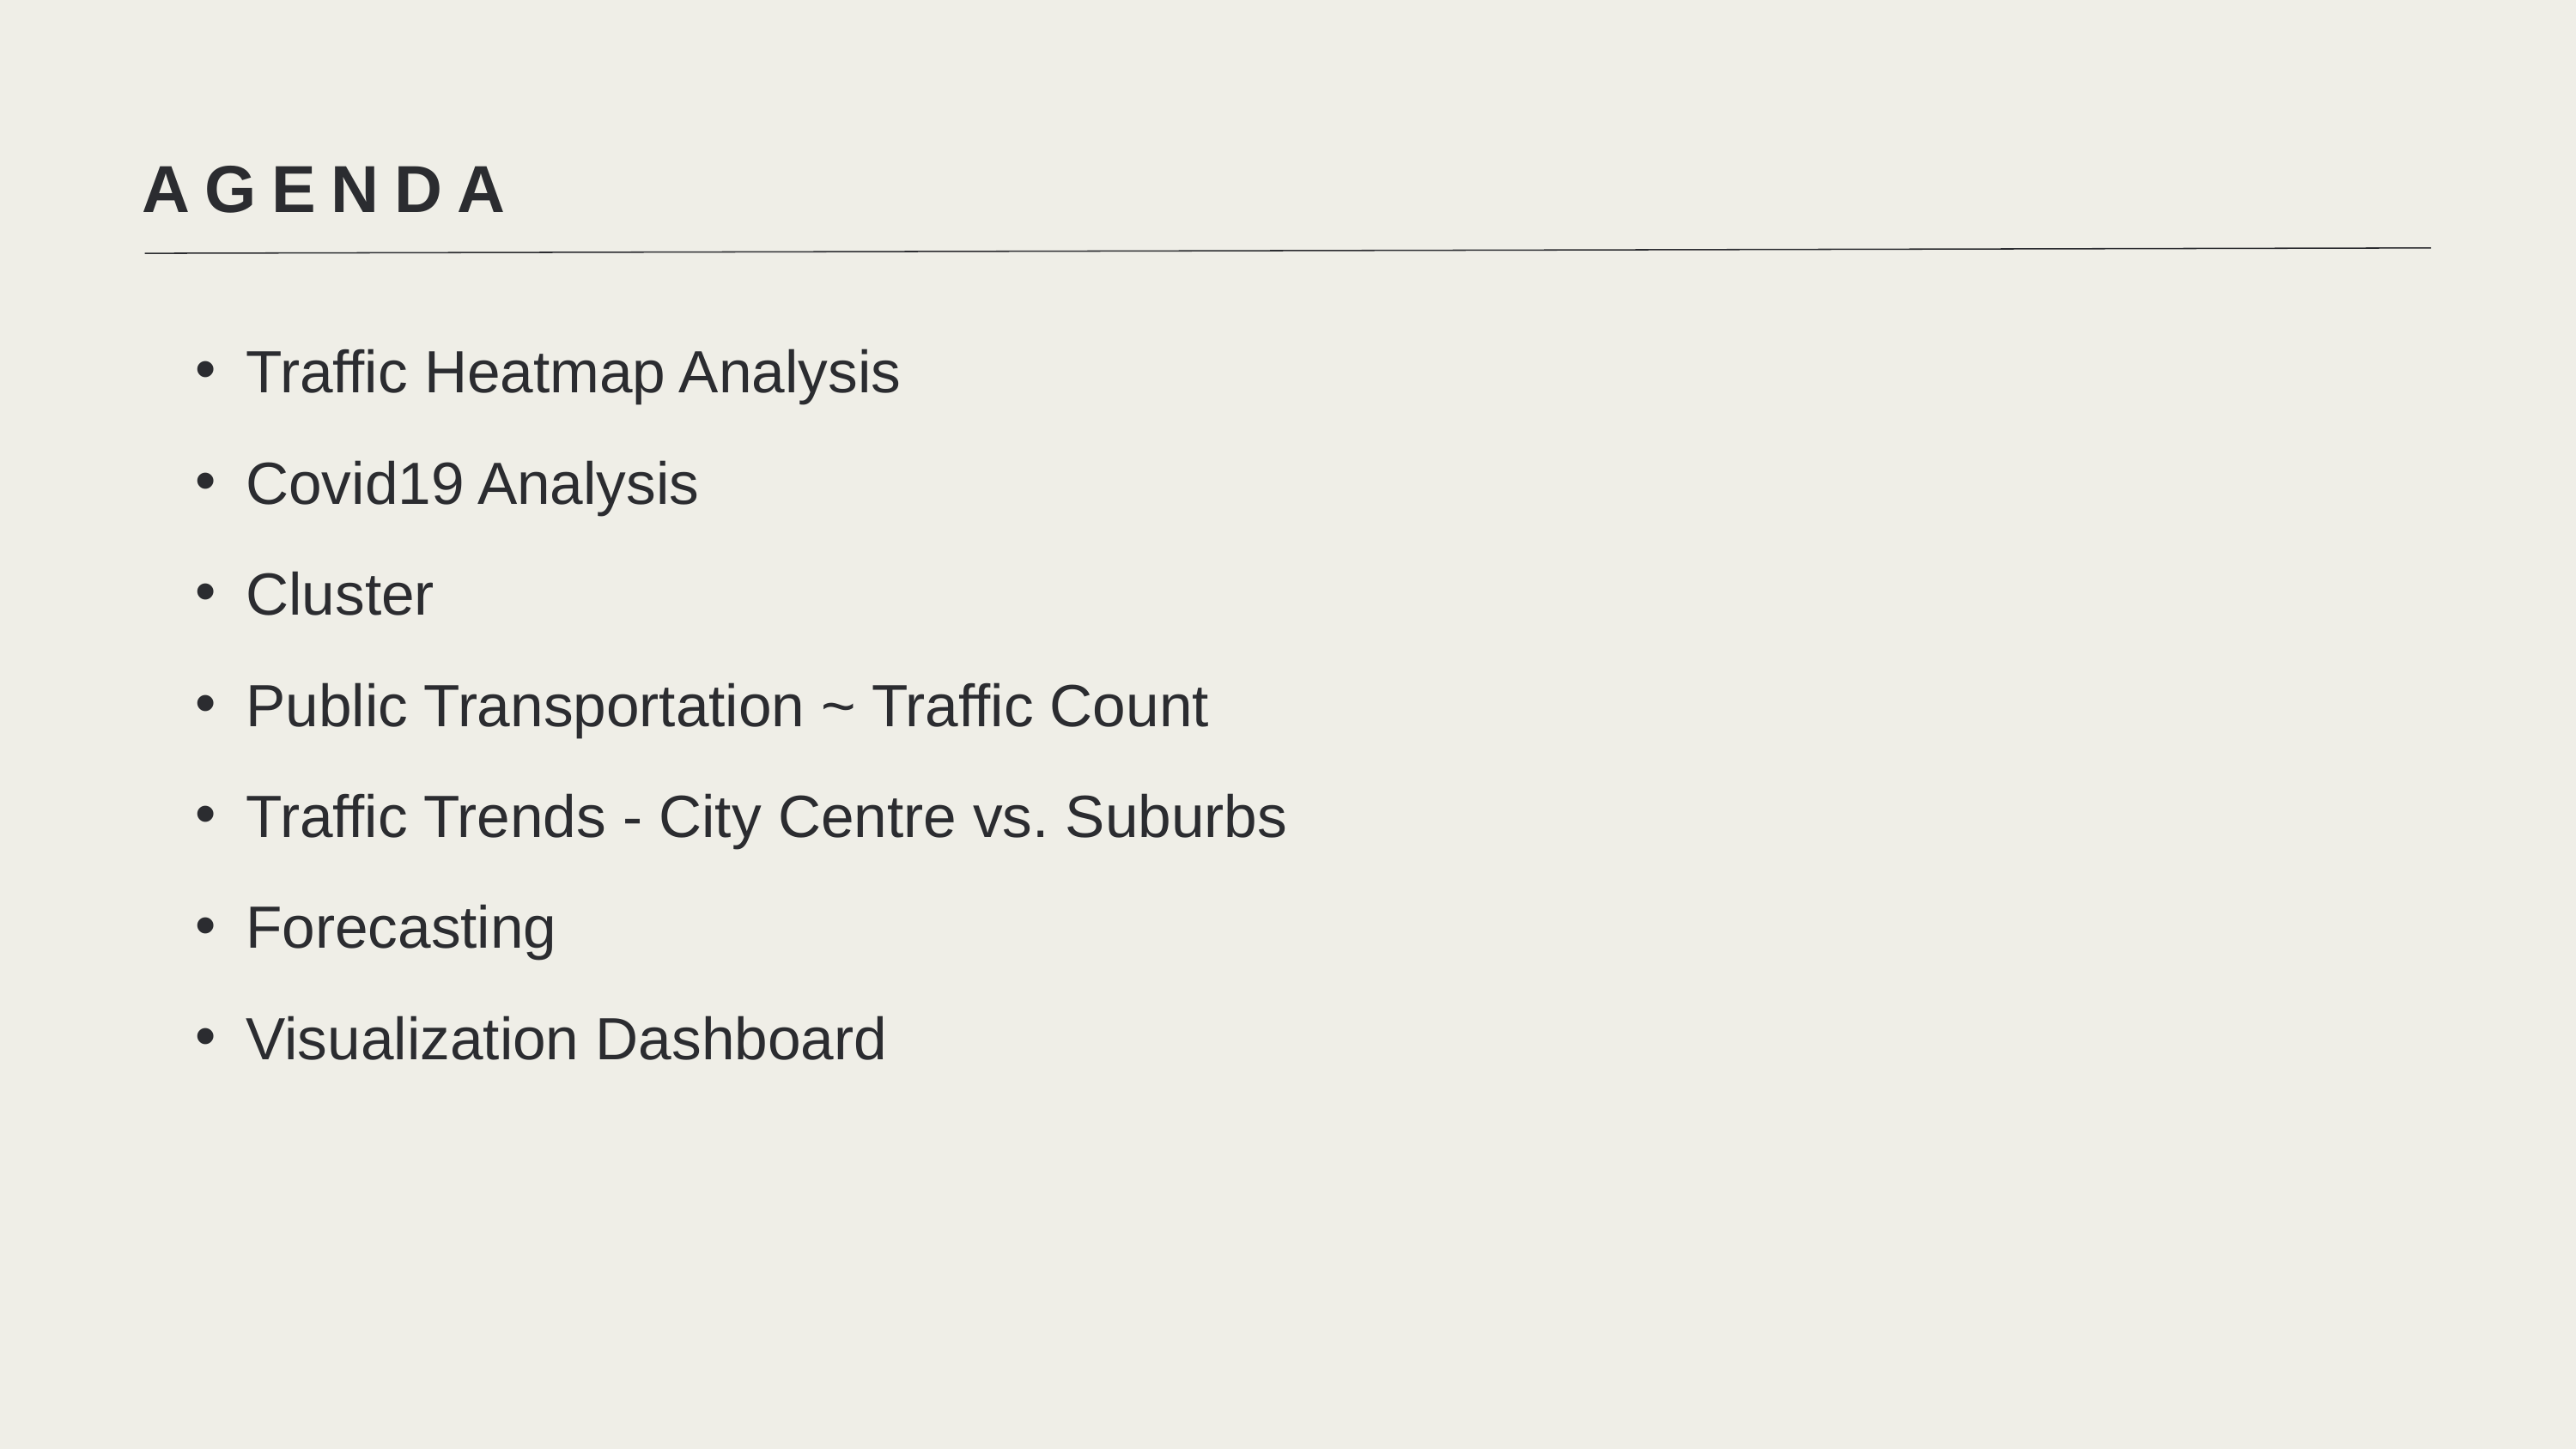

AGENDA

Traffic Heatmap Analysis
Covid19 Analysis
Cluster
Public Transportation ~ Traffic Count
Traffic Trends - City Centre vs. Suburbs
Forecasting
Visualization Dashboard